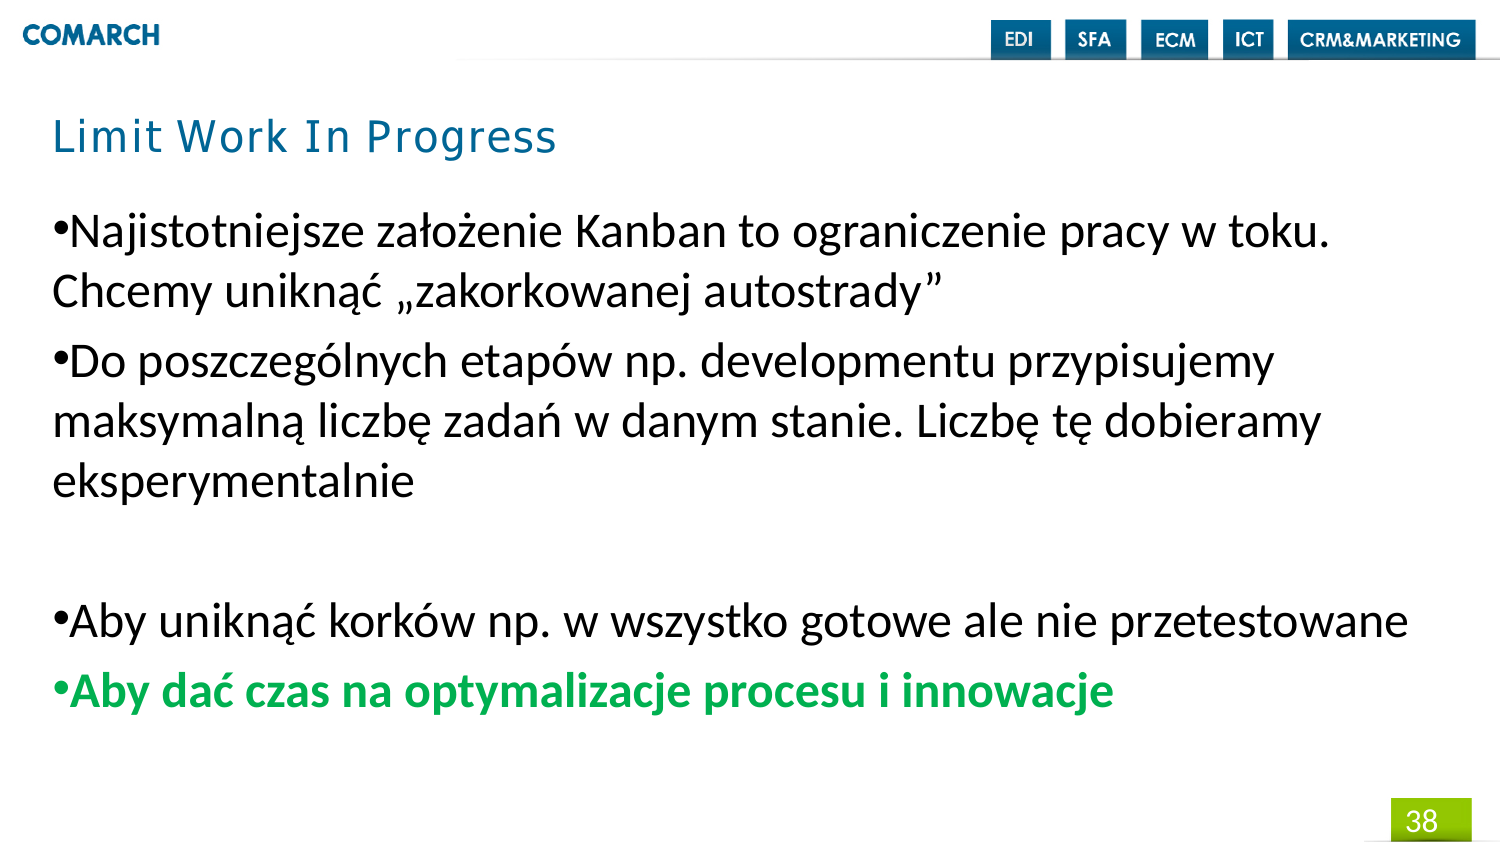

Limit Work In Progress

Najistotniejsze założenie Kanban to ograniczenie pracy w toku. Chcemy uniknąć „zakorkowanej autostrady”
Do poszczególnych etapów np. developmentu przypisujemy maksymalną liczbę zadań w danym stanie. Liczbę tę dobieramy eksperymentalnie

Aby uniknąć korków np. w wszystko gotowe ale nie przetestowane
Aby dać czas na optymalizacje procesu i innowacje